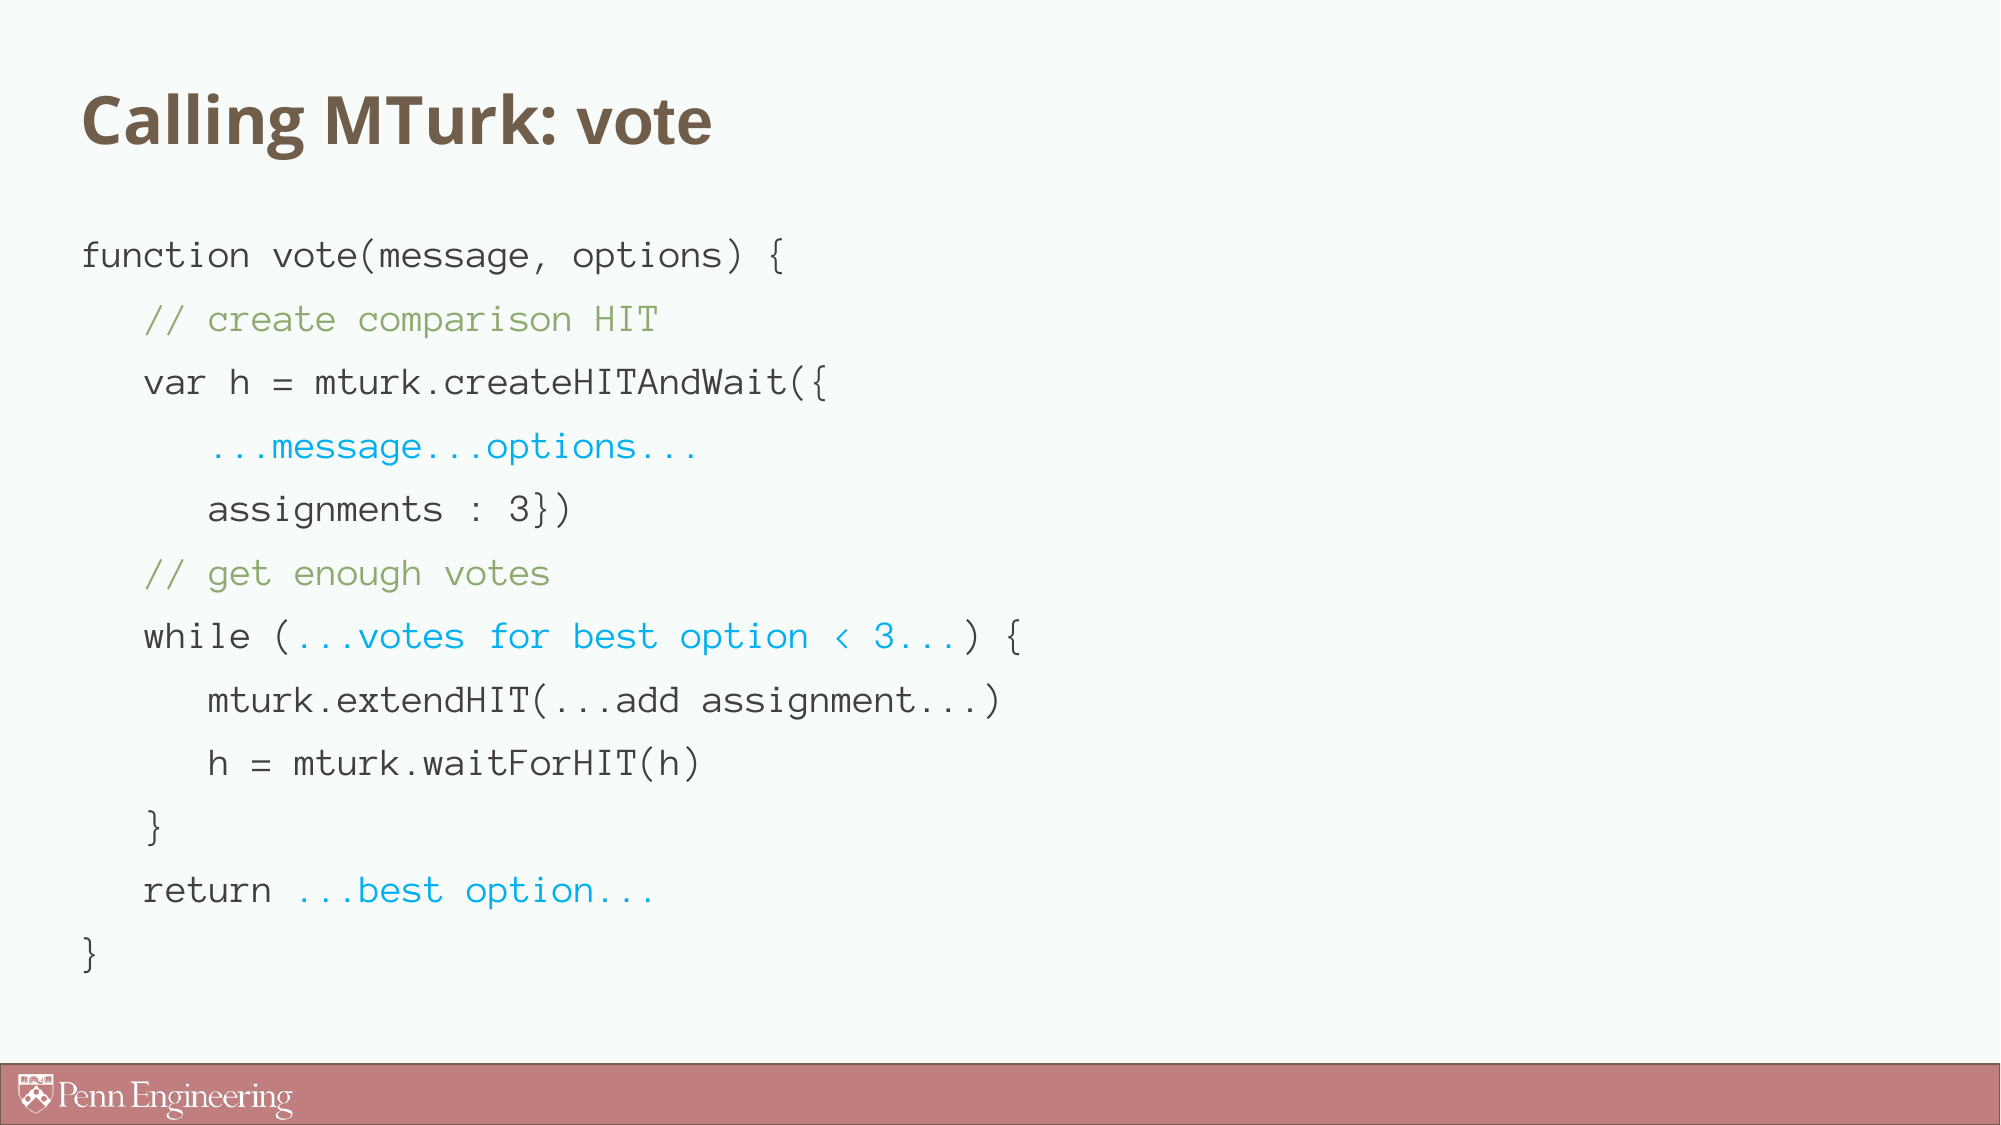

# Calling MTurk: vote
function vote(message, options) {
   // create comparison HIT
   var h = mturk.createHITAndWait({
      ...message...options...
      assignments : 3})
   // get enough votes
   while (...votes for best option < 3...) {
      mturk.extendHIT(...add assignment...)
      h = mturk.waitForHIT(h)
   }
   return ...best option...
}